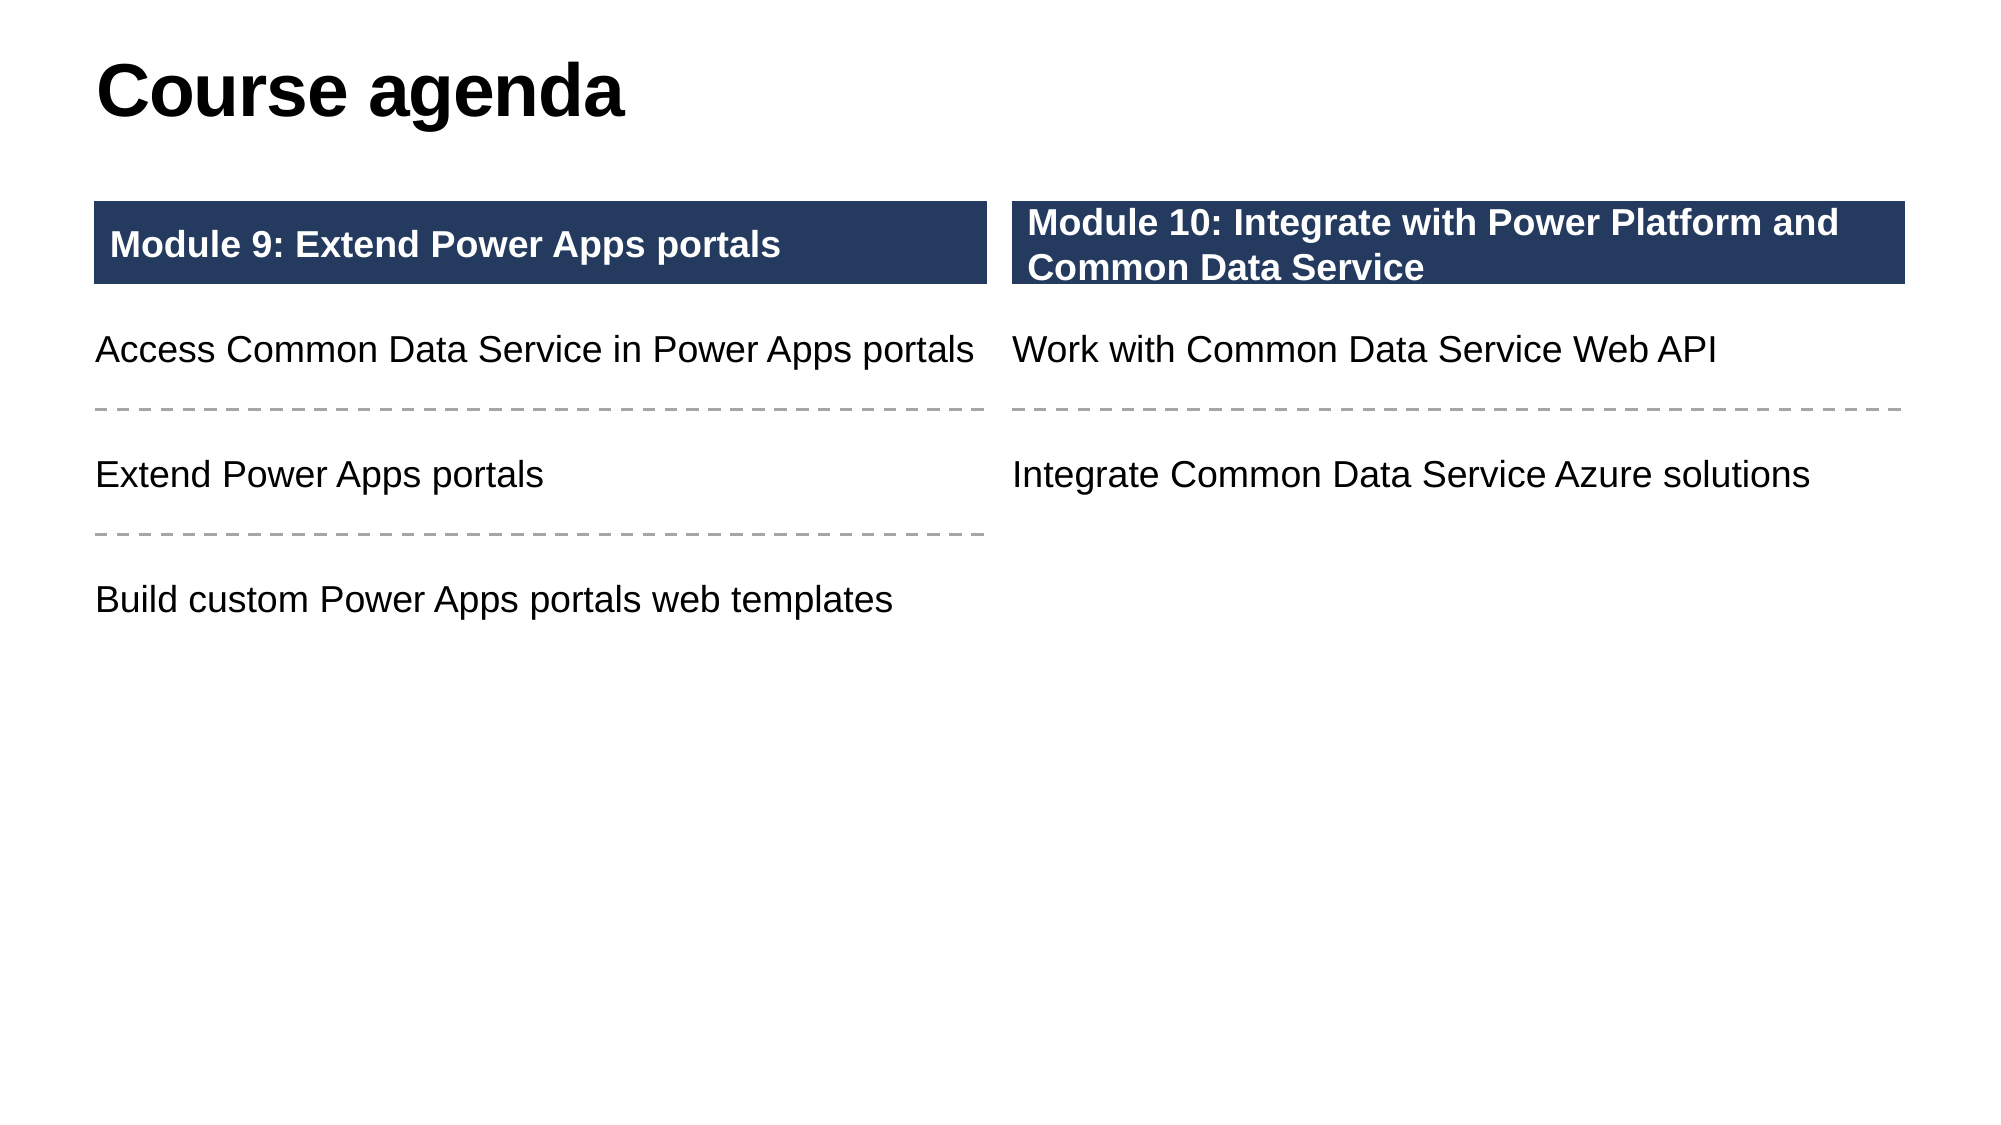

# Course agenda
Module 9: Extend Power Apps portals
Module 10: Integrate with Power Platform and Common Data Service
Access Common Data Service in Power Apps portals
Work with Common Data Service Web API
Extend Power Apps portals
Integrate Common Data Service Azure solutions
Build custom Power Apps portals web templates